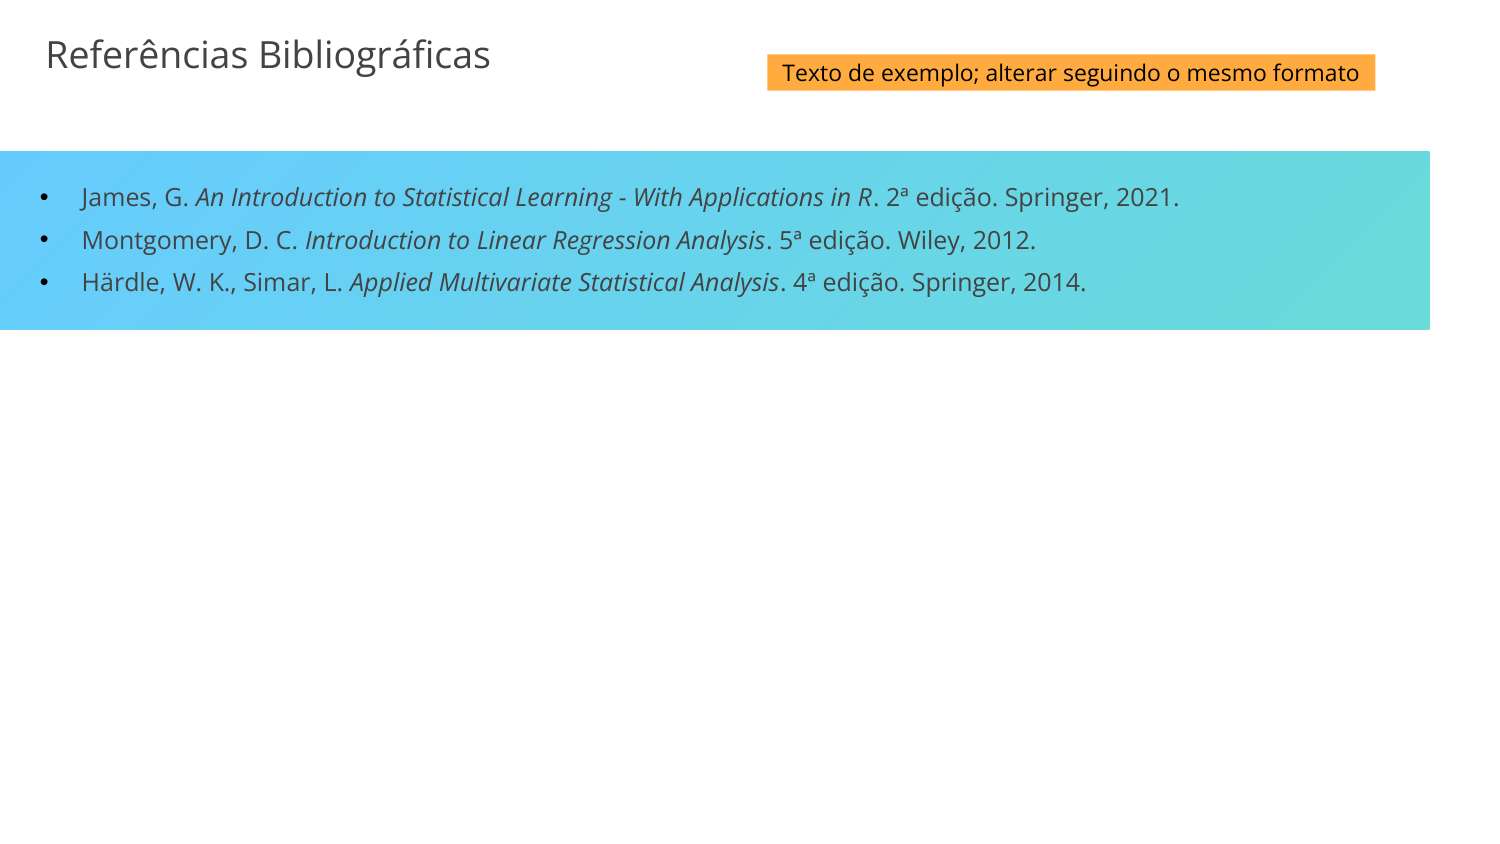

Referências Bibliográficas
Texto de exemplo; alterar seguindo o mesmo formato

James, G. An Introduction to Statistical Learning - With Applications in R. 2ª edição. Springer, 2021.
Montgomery, D. C. Introduction to Linear Regression Analysis. 5ª edição. Wiley, 2012.
Härdle, W. K., Simar, L. Applied Multivariate Statistical Analysis. 4ª edição. Springer, 2014.